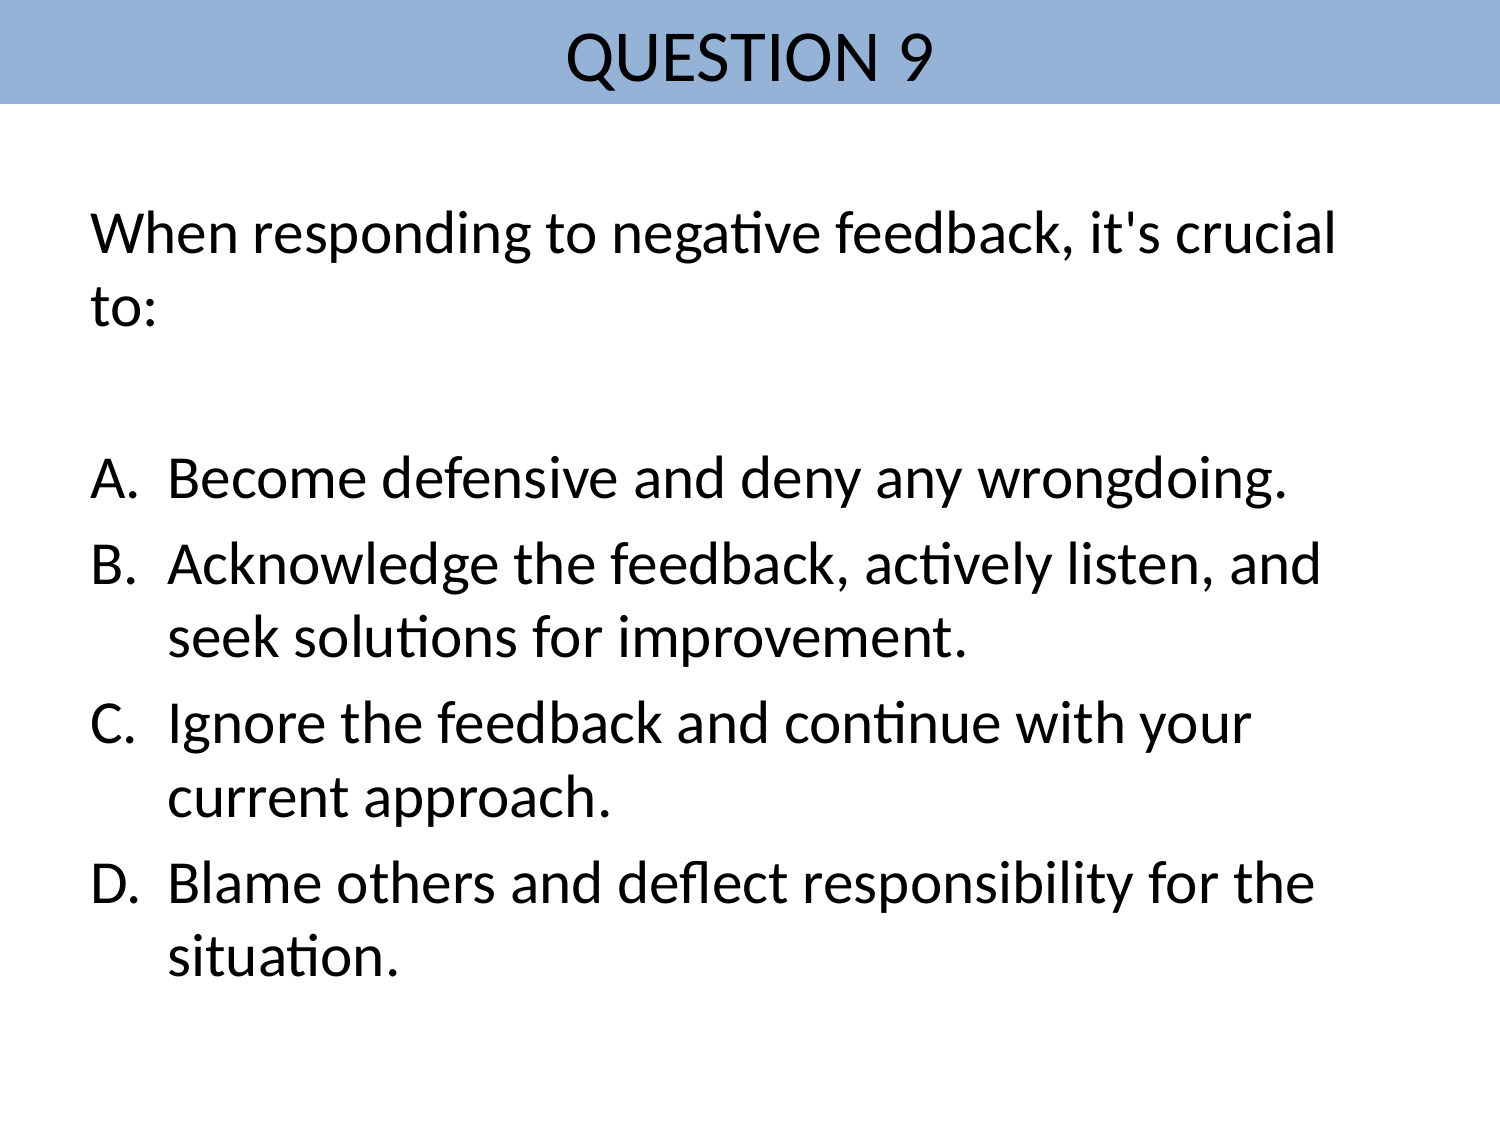

# QUESTION 9
When responding to negative feedback, it's crucial to:

Become defensive and deny any wrongdoing.
Acknowledge the feedback, actively listen, and seek solutions for improvement.
Ignore the feedback and continue with your current approach.
Blame others and deflect responsibility for the situation.